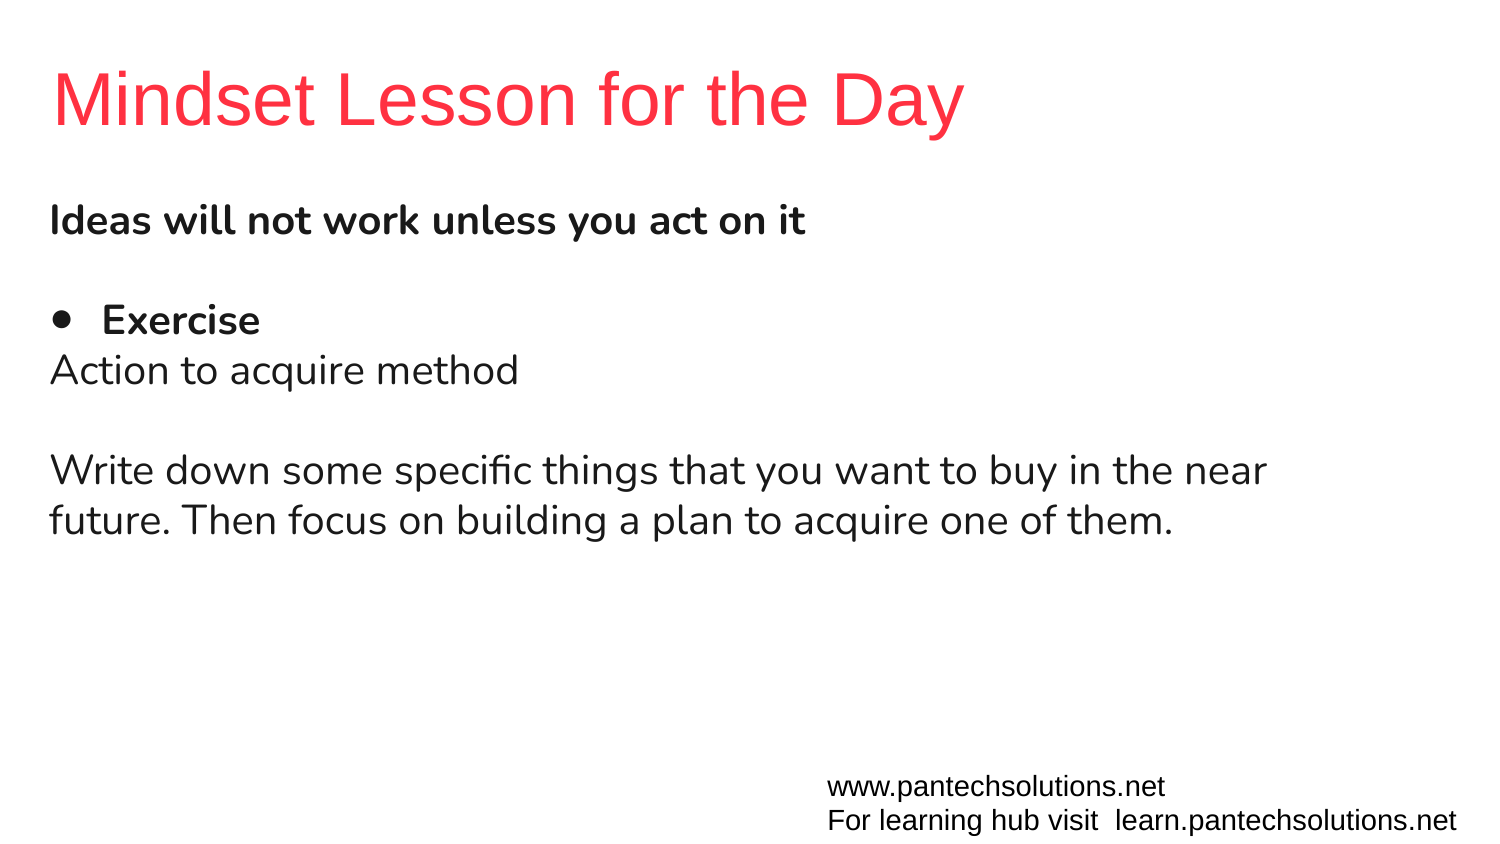

# Mindset Lesson for the Day
Ideas will not work unless you act on it

Exercise
Action to acquire method

Write down some specific things that you want to buy in the near future. Then focus on building a plan to acquire one of them.
www.pantechsolutions.net
For learning hub visit  learn.pantechsolutions.net